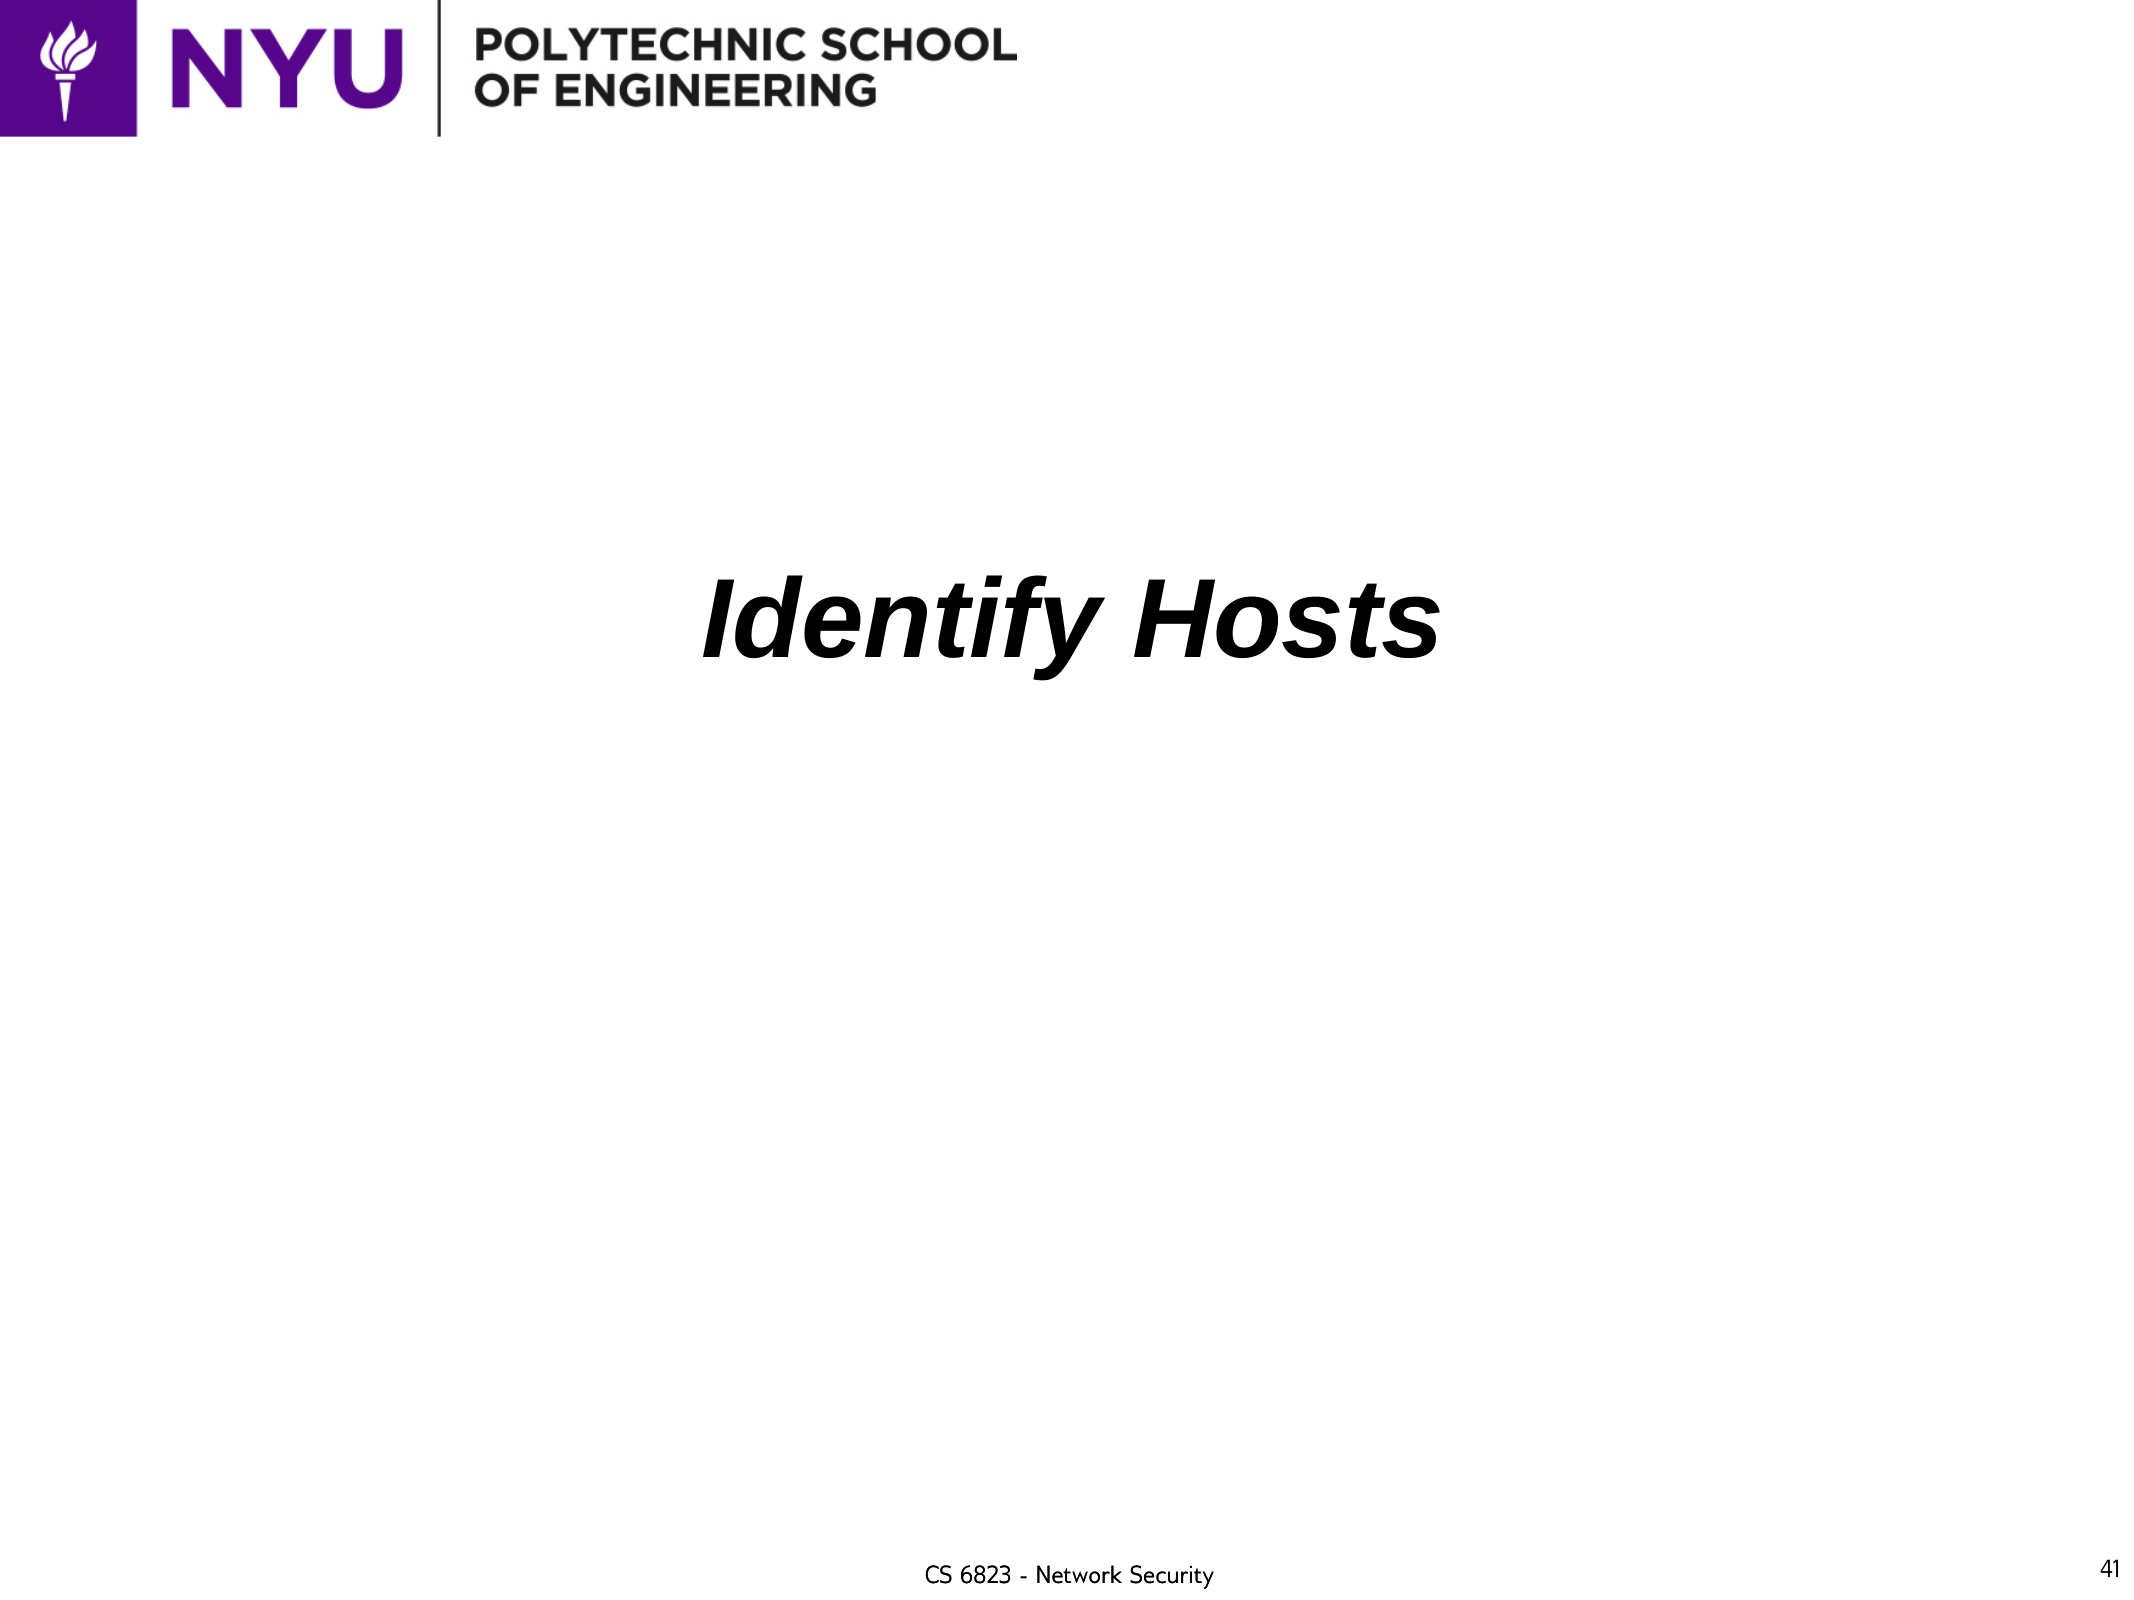

# Identify Hosts
41
CS 6823 - Network Security